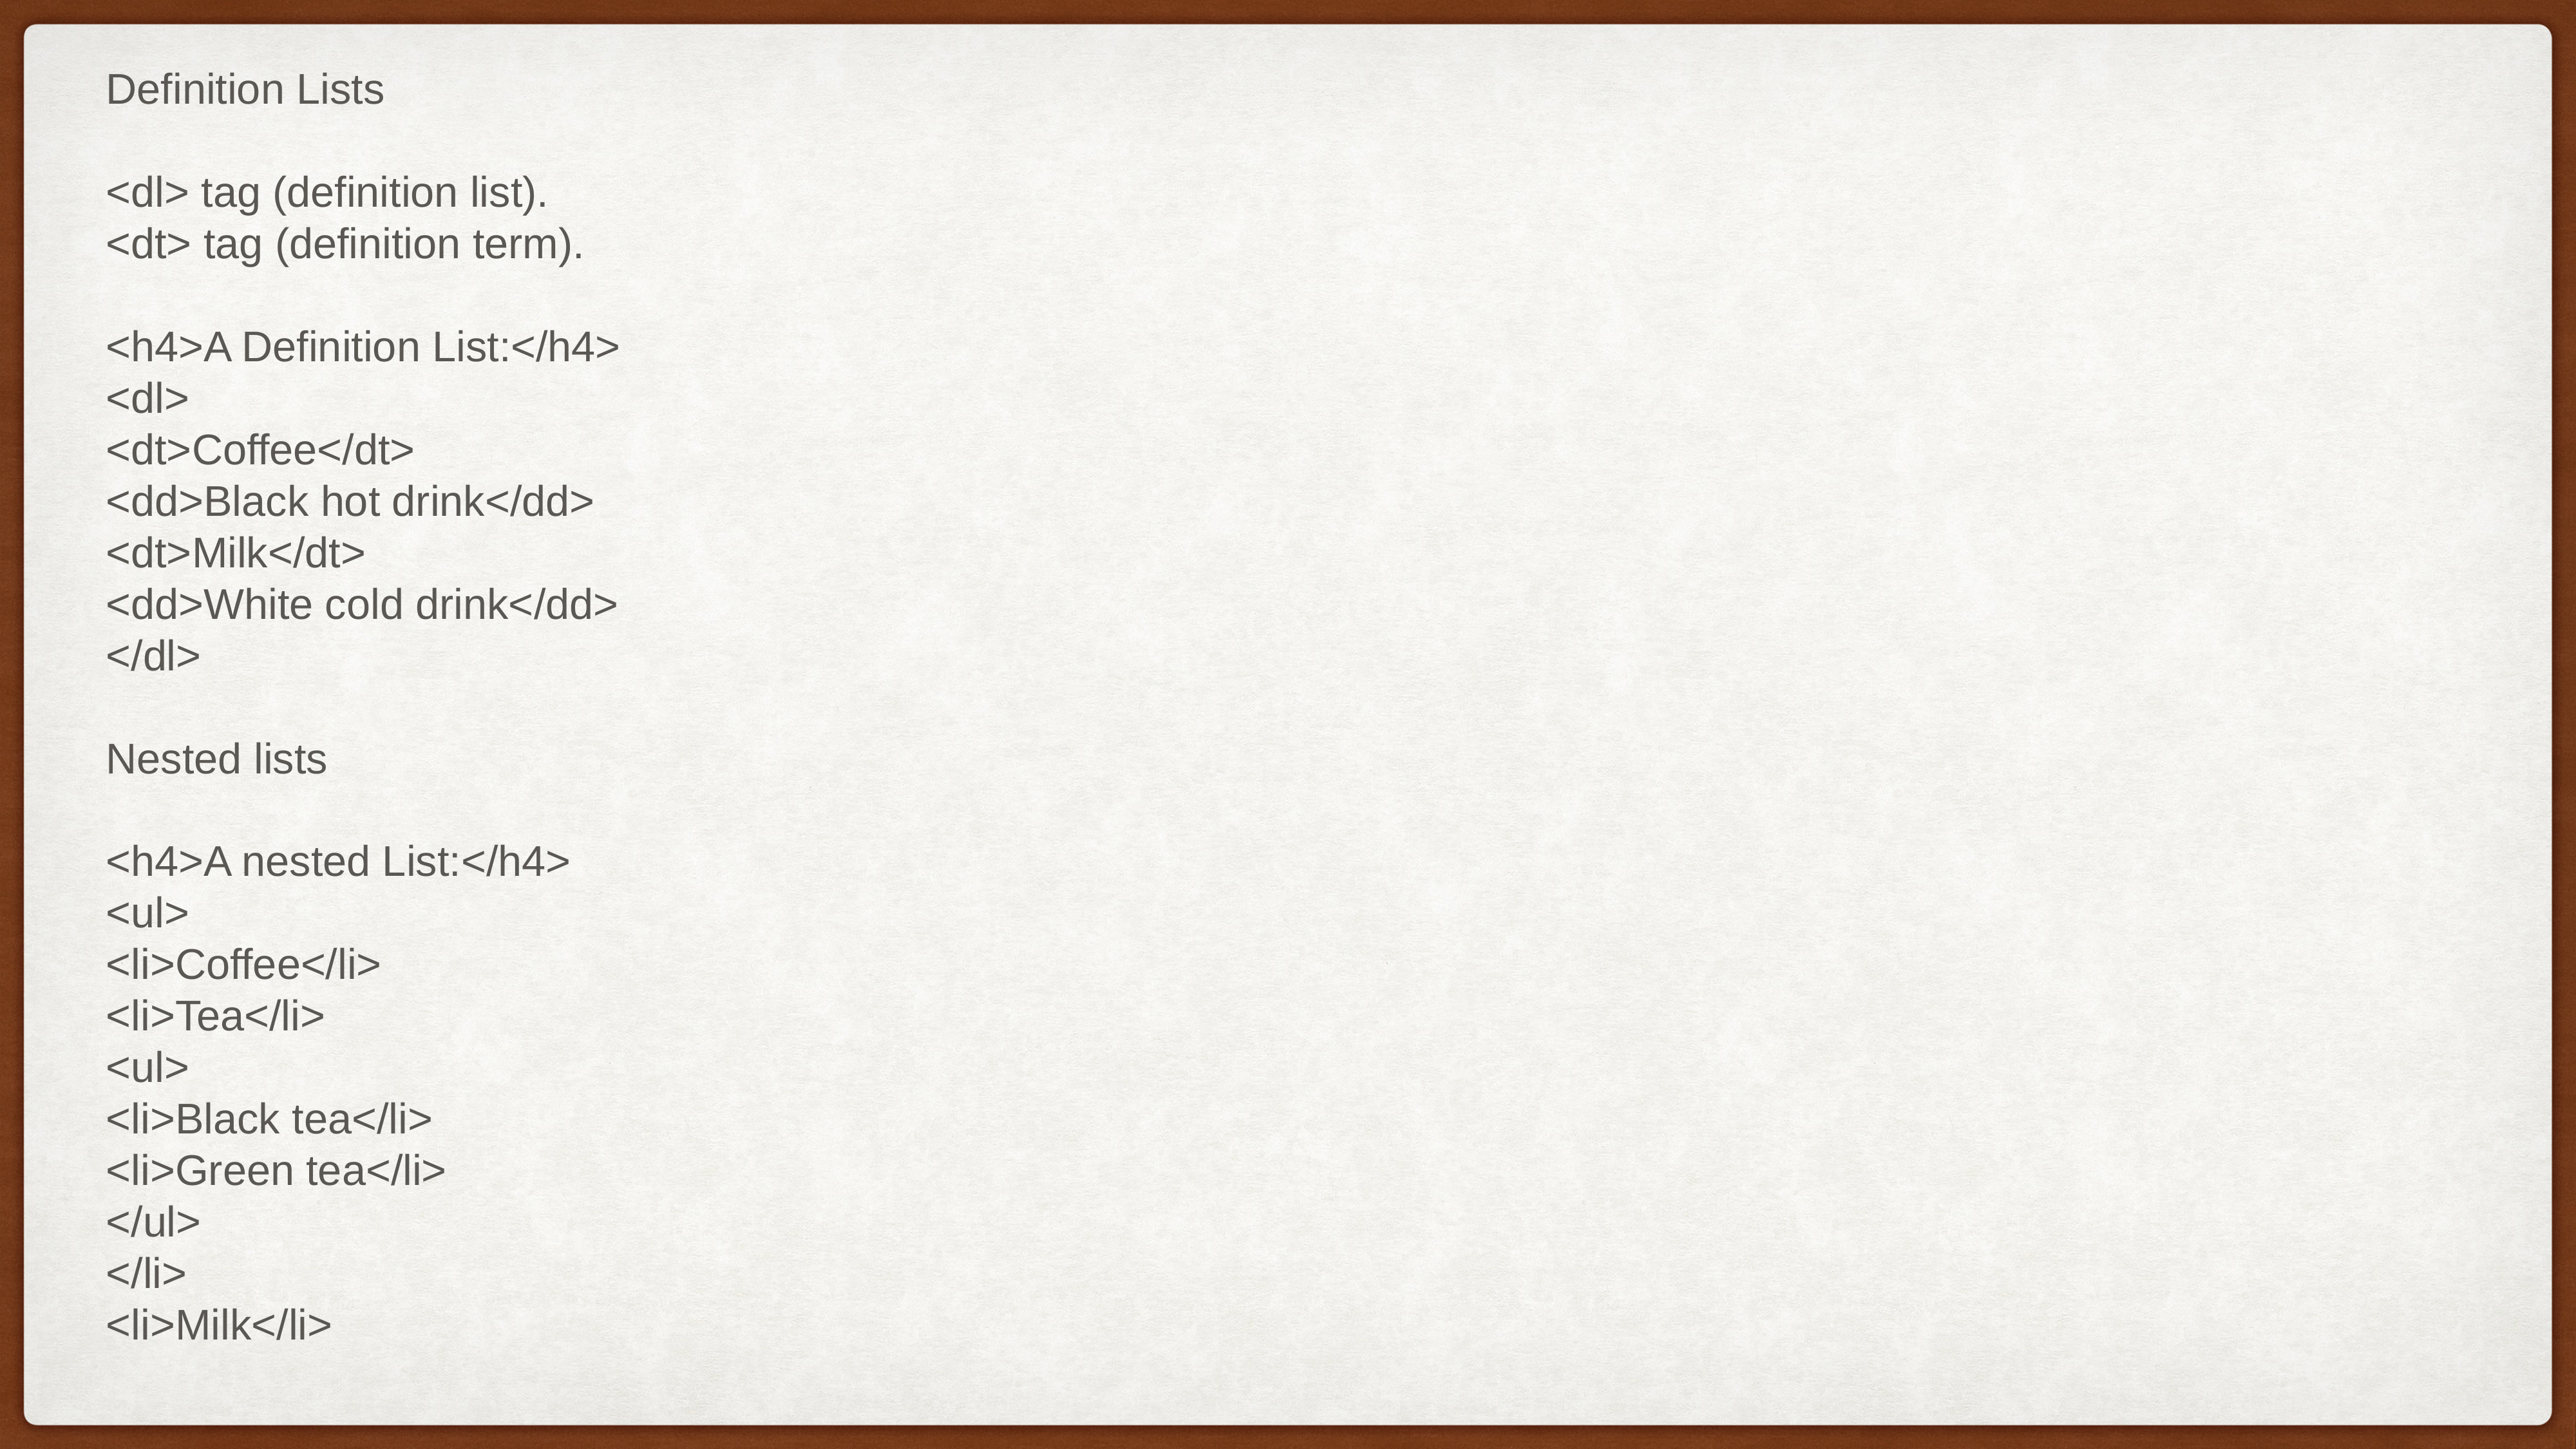

Definition Lists

<dl> tag (definition list).
<dt> tag (definition term).

<h4>A Definition List:</h4>
<dl>
<dt>Coffee</dt>
<dd>Black hot drink</dd>
<dt>Milk</dt>
<dd>White cold drink</dd>
</dl>

Nested lists

<h4>A nested List:</h4>
<ul>
<li>Coffee</li>
<li>Tea</li>
<ul>
<li>Black tea</li>
<li>Green tea</li>
</ul>
</li>
<li>Milk</li>